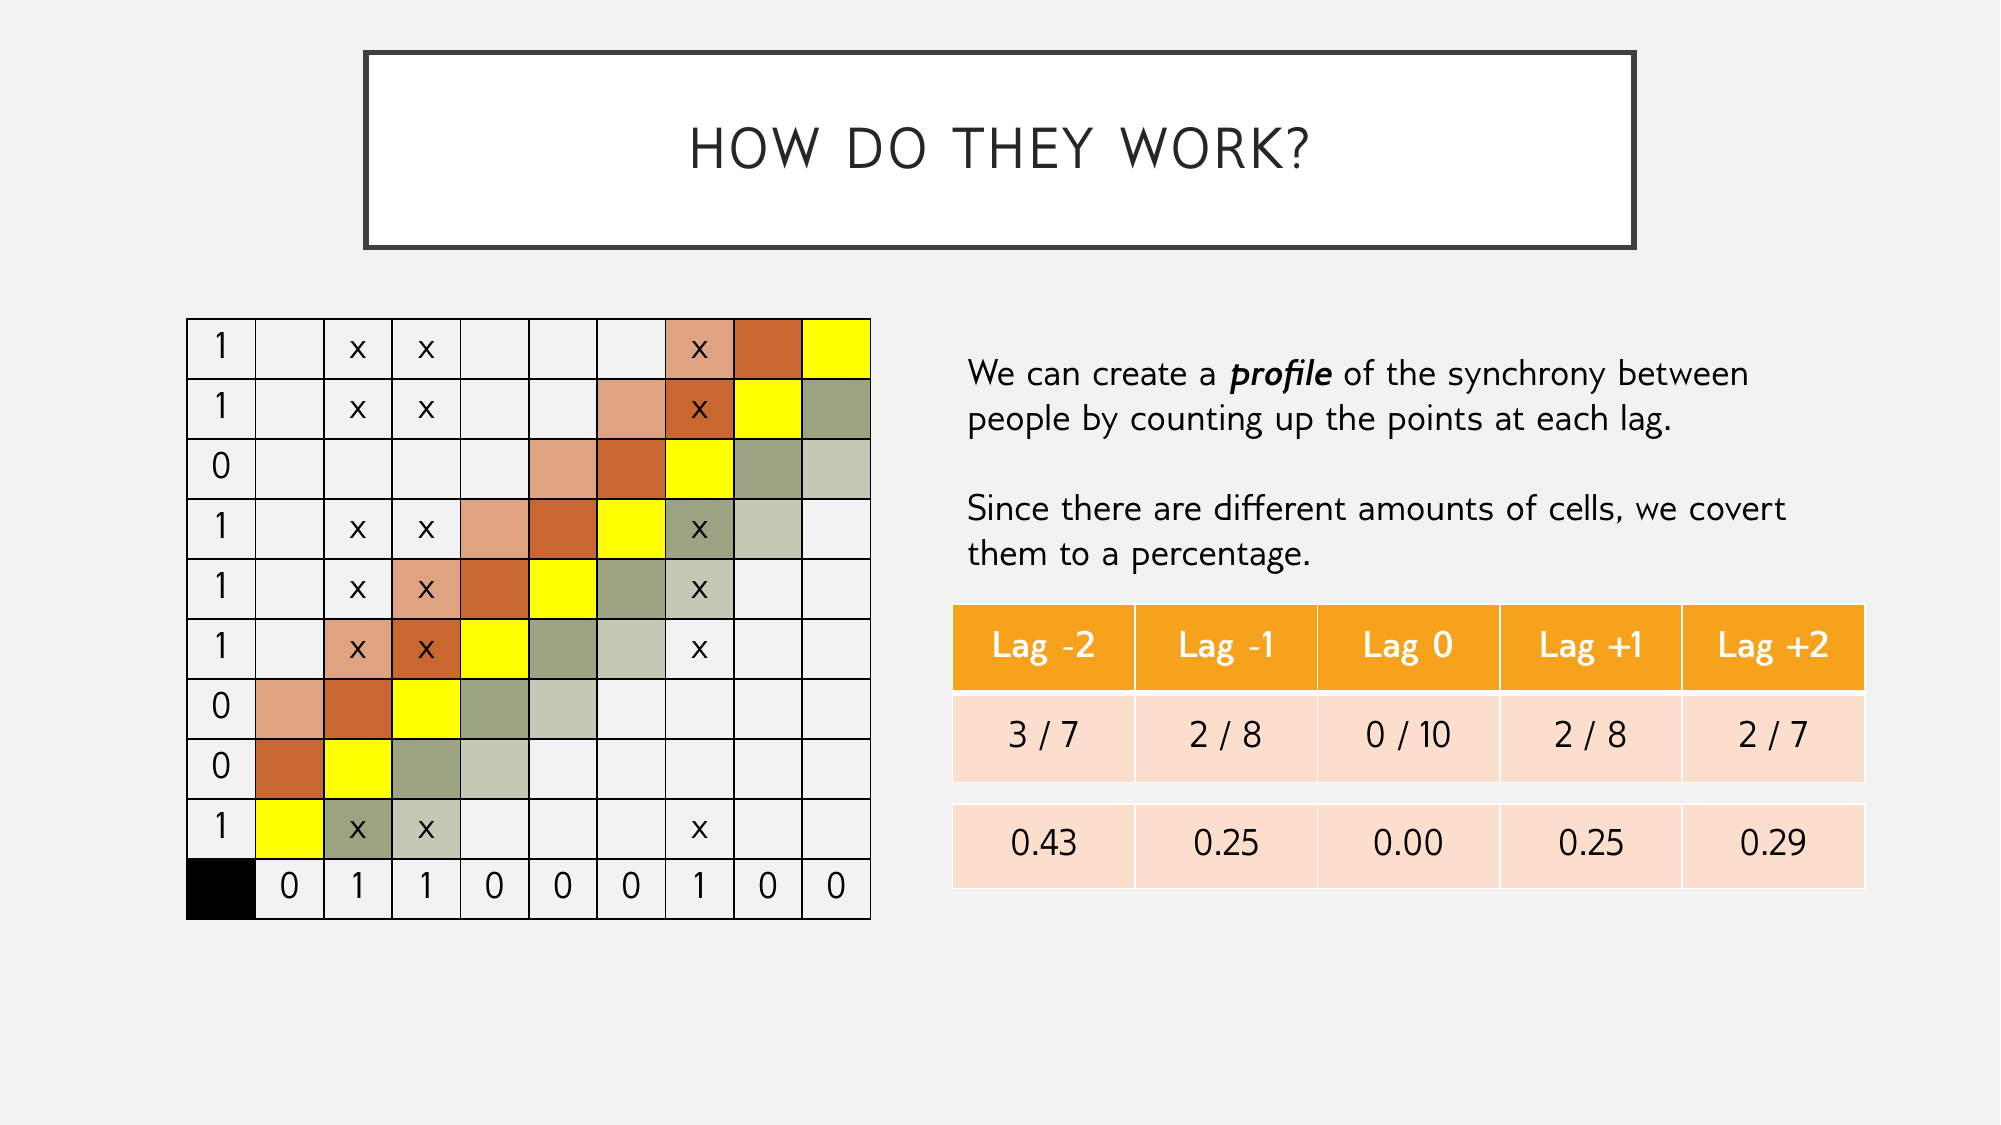

# How Do They Work?
| 1 |  | x | x |  |  |  | x |  |  |
| --- | --- | --- | --- | --- | --- | --- | --- | --- | --- |
| 1 |  | x | x |  |  |  | x |  |  |
| 0 |  |  |  |  |  |  |  |  |  |
| 1 |  | x | x |  |  |  | x |  |  |
| 1 |  | x | x |  |  |  | x |  |  |
| 1 |  | x | x |  |  |  | x |  |  |
| 0 |  |  |  |  |  |  |  |  |  |
| 0 |  |  |  |  |  |  |  |  |  |
| 1 |  | x | x |  |  |  | x |  |  |
|  | 0 | 1 | 1 | 0 | 0 | 0 | 1 | 0 | 0 |
We can create a profile of the synchrony between people by counting up the points at each lag.

Since there are different amounts of cells, we covert them to a percentage.
| Lag -2 | Lag -1 | Lag 0 | Lag +1 | Lag +2 |
| --- | --- | --- | --- | --- |
| 3 / 7 | 2 / 8 | 0 / 10 | 2 / 8 | 2 / 7 |
| 0.43 | 0.25 | 0.00 | 0.25 | 0.29 |
| --- | --- | --- | --- | --- |